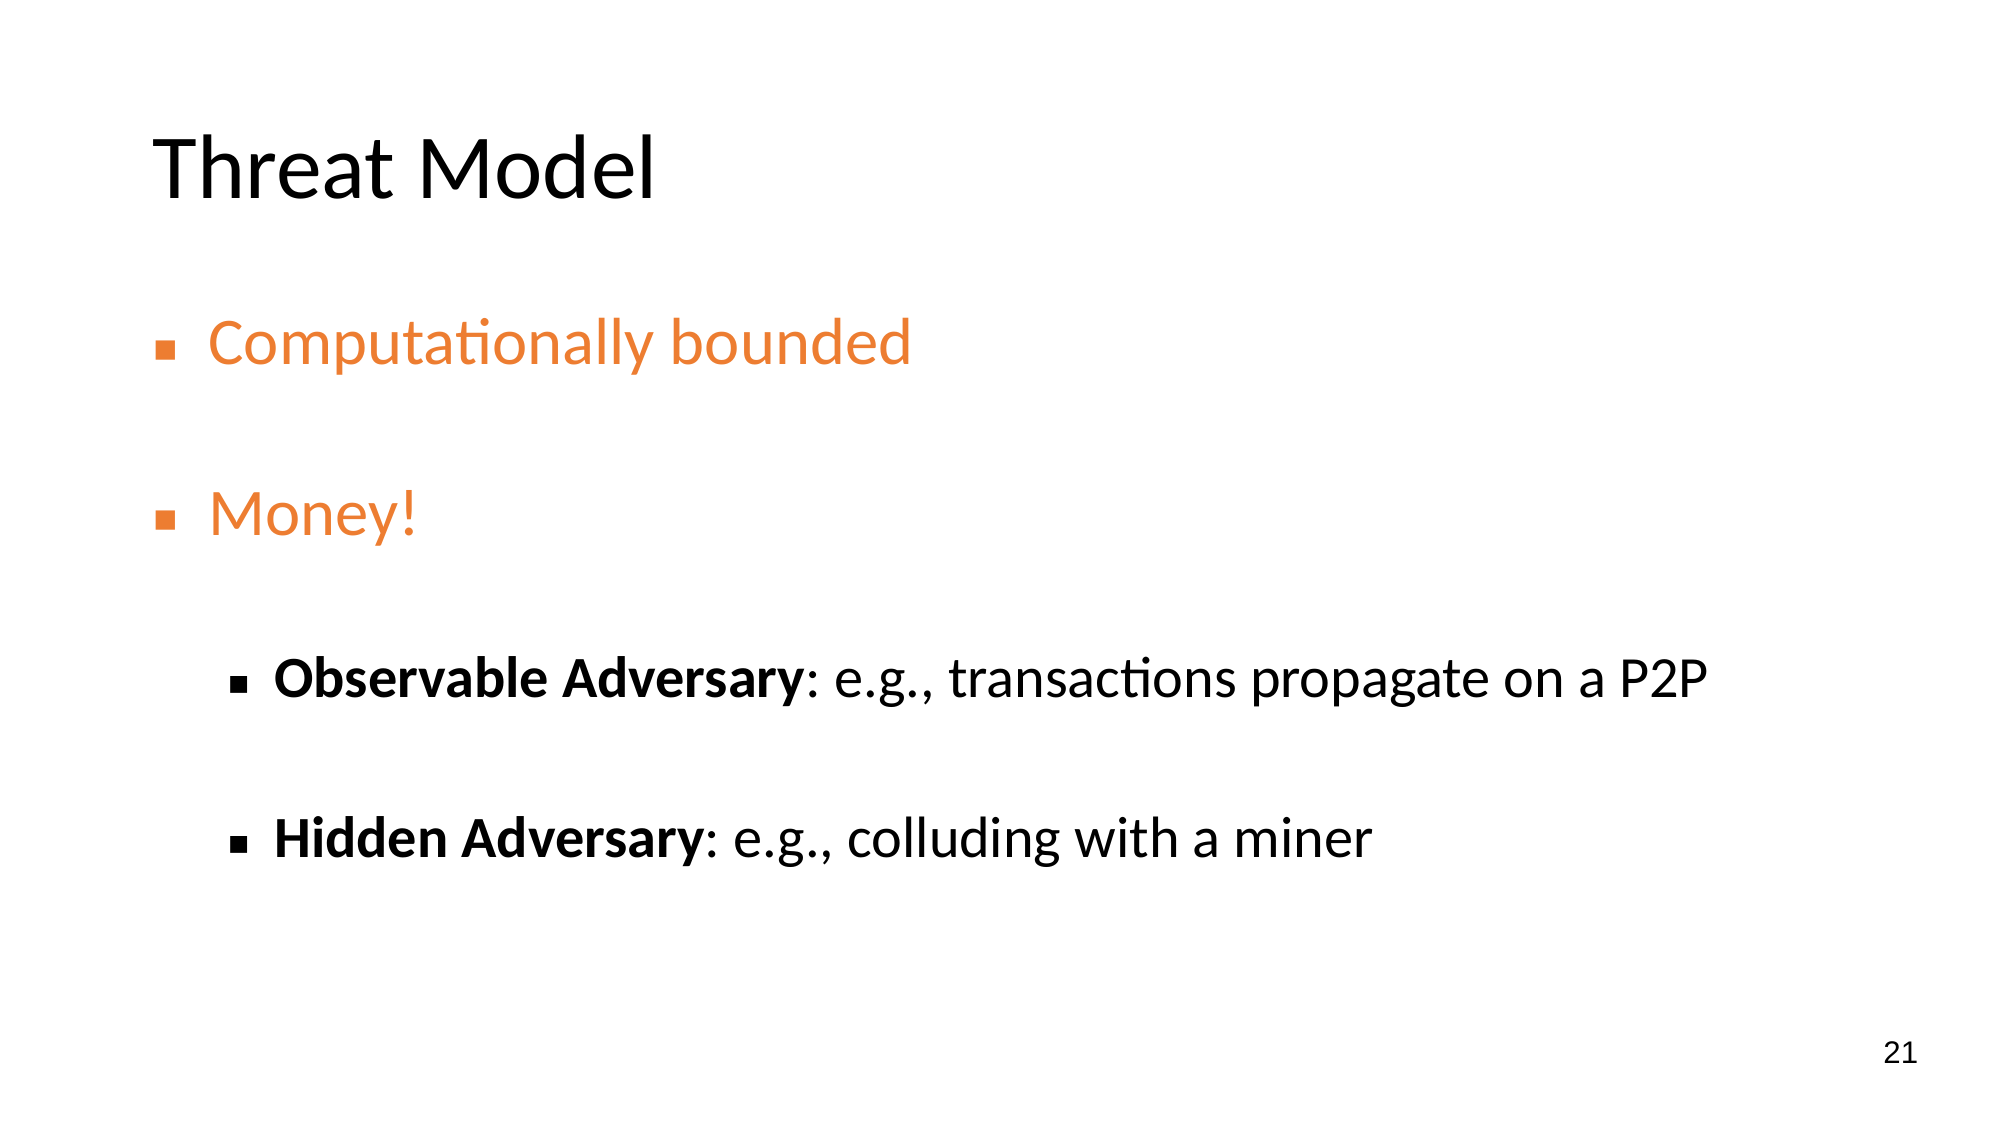

# Threat Model
Computationally bounded

Money!

Observable Adversary: e.g., transactions propagate on a P2P

Hidden Adversary: e.g., colluding with a miner
21